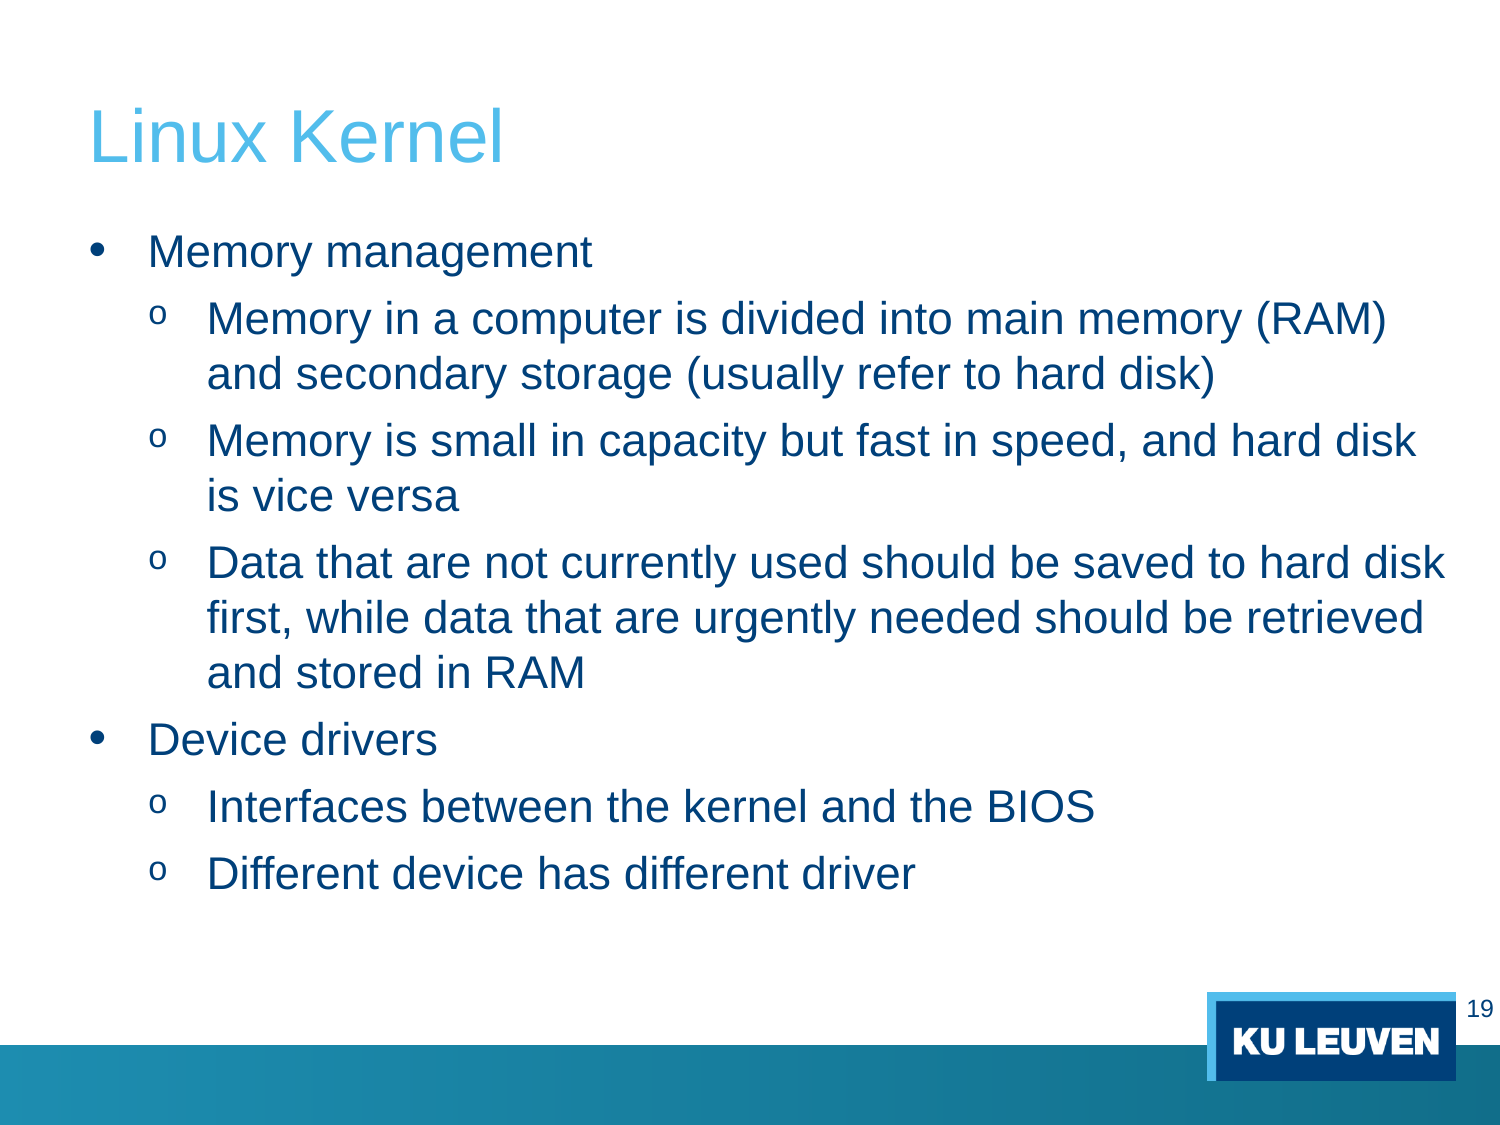

# Linux Kernel
Memory management
Memory in a computer is divided into main memory (RAM) and secondary storage (usually refer to hard disk)
Memory is small in capacity but fast in speed, and hard disk is vice versa
Data that are not currently used should be saved to hard disk first, while data that are urgently needed should be retrieved and stored in RAM
Device drivers
Interfaces between the kernel and the BIOS
Different device has different driver

19